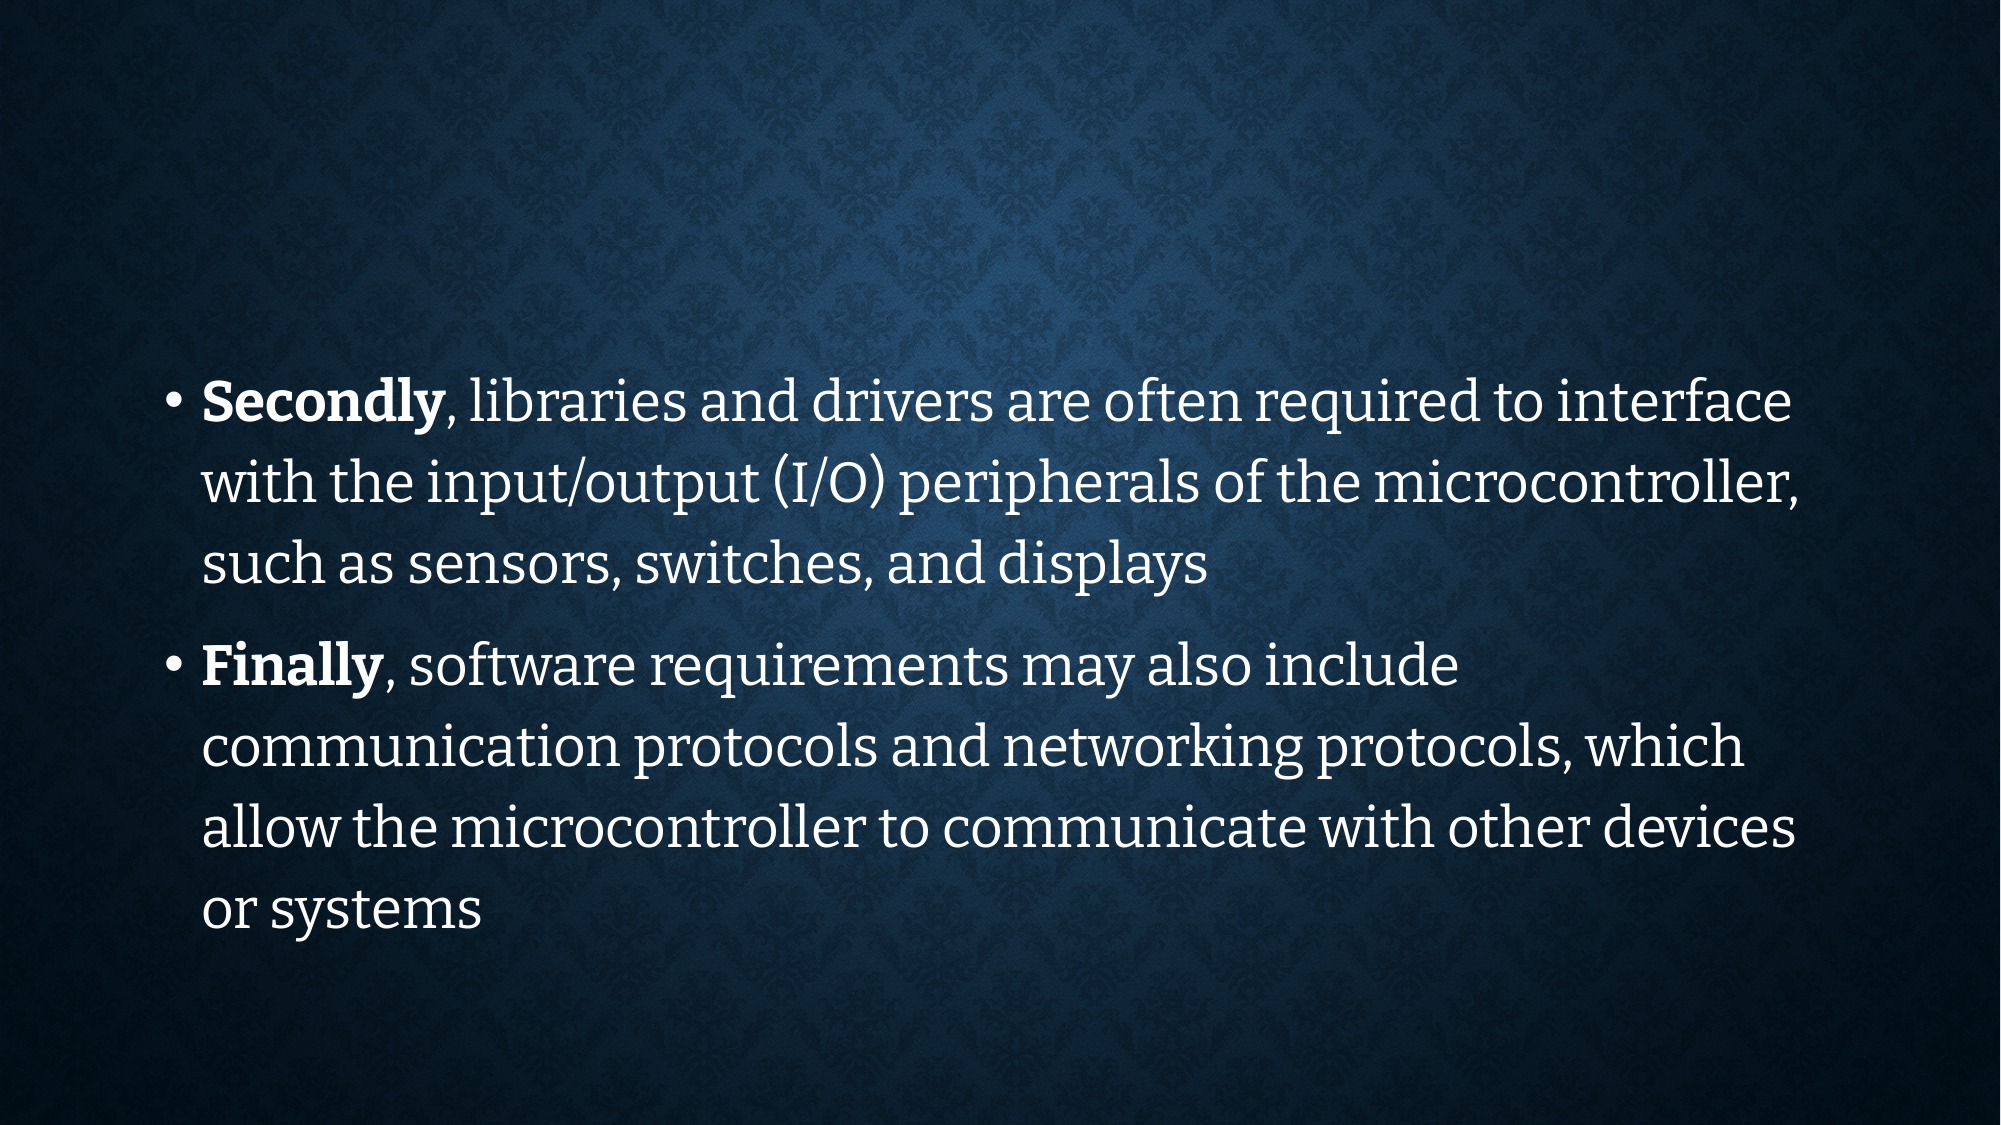

#
Secondly, libraries and drivers are often required to interface with the input/output (I/O) peripherals of the microcontroller, such as sensors, switches, and displays
Finally, software requirements may also include communication protocols and networking protocols, which allow the microcontroller to communicate with other devices or systems